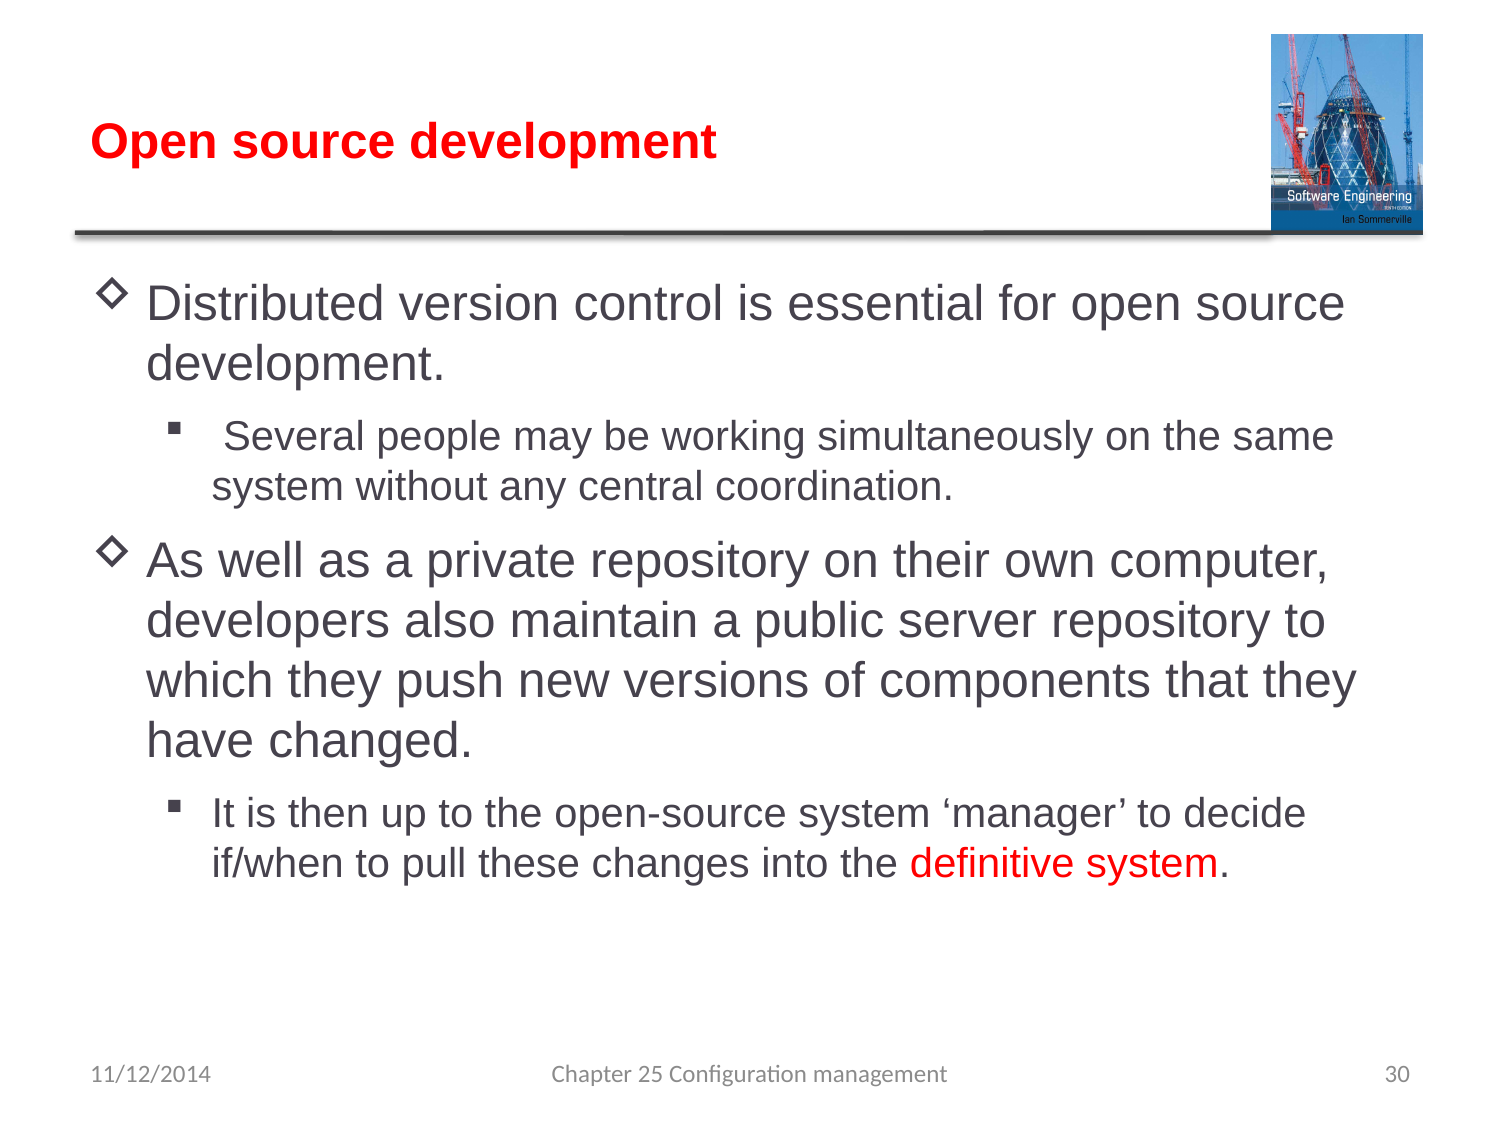

# Open source development
Distributed version control is essential for open source development.
 Several people may be working simultaneously on the same system without any central coordination.
As well as a private repository on their own computer, developers also maintain a public server repository to which they push new versions of components that they have changed.
It is then up to the open-source system ‘manager’ to decide if/when to pull these changes into the definitive system.
11/12/2014
Chapter 25 Configuration management
30